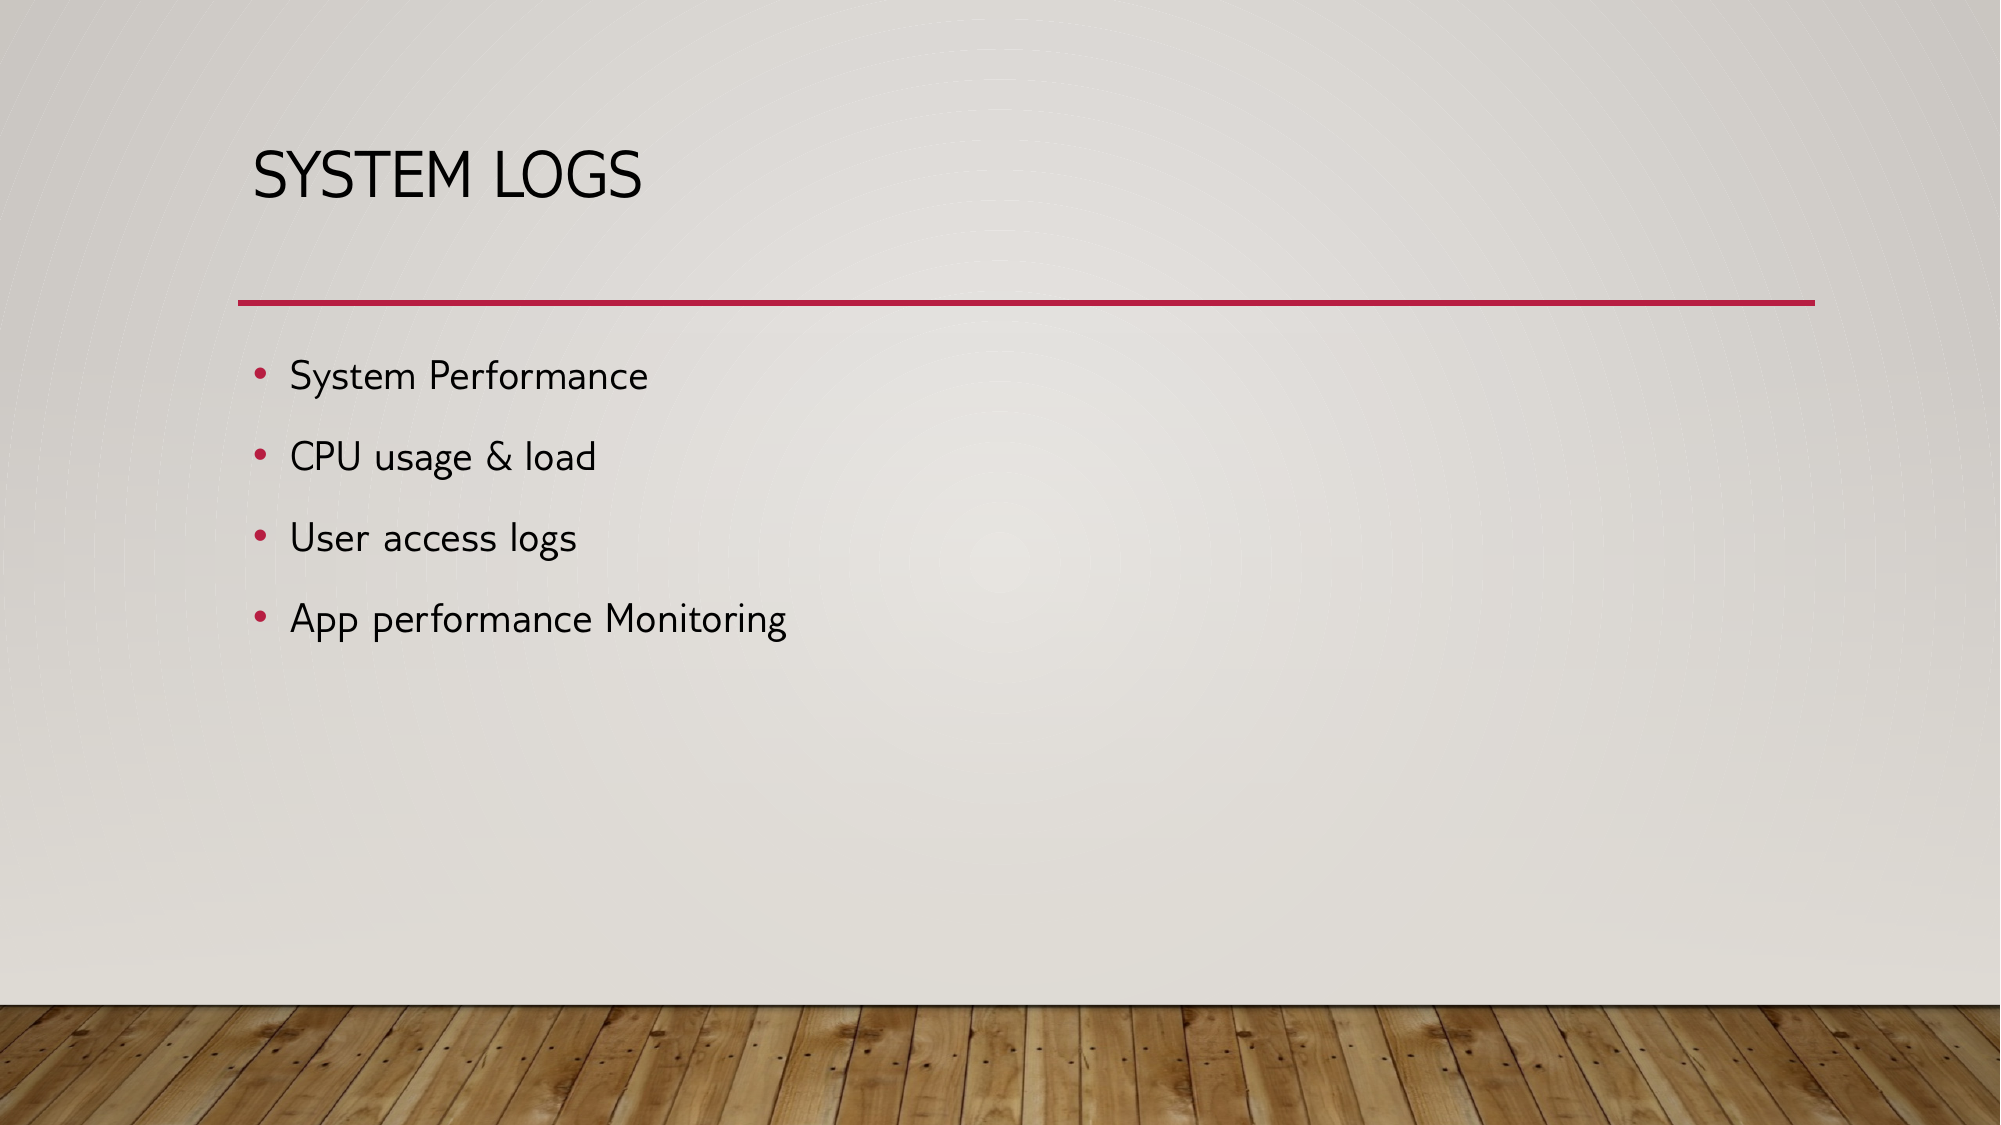

# System logs
System Performance
CPU usage & load
User access logs
App performance Monitoring